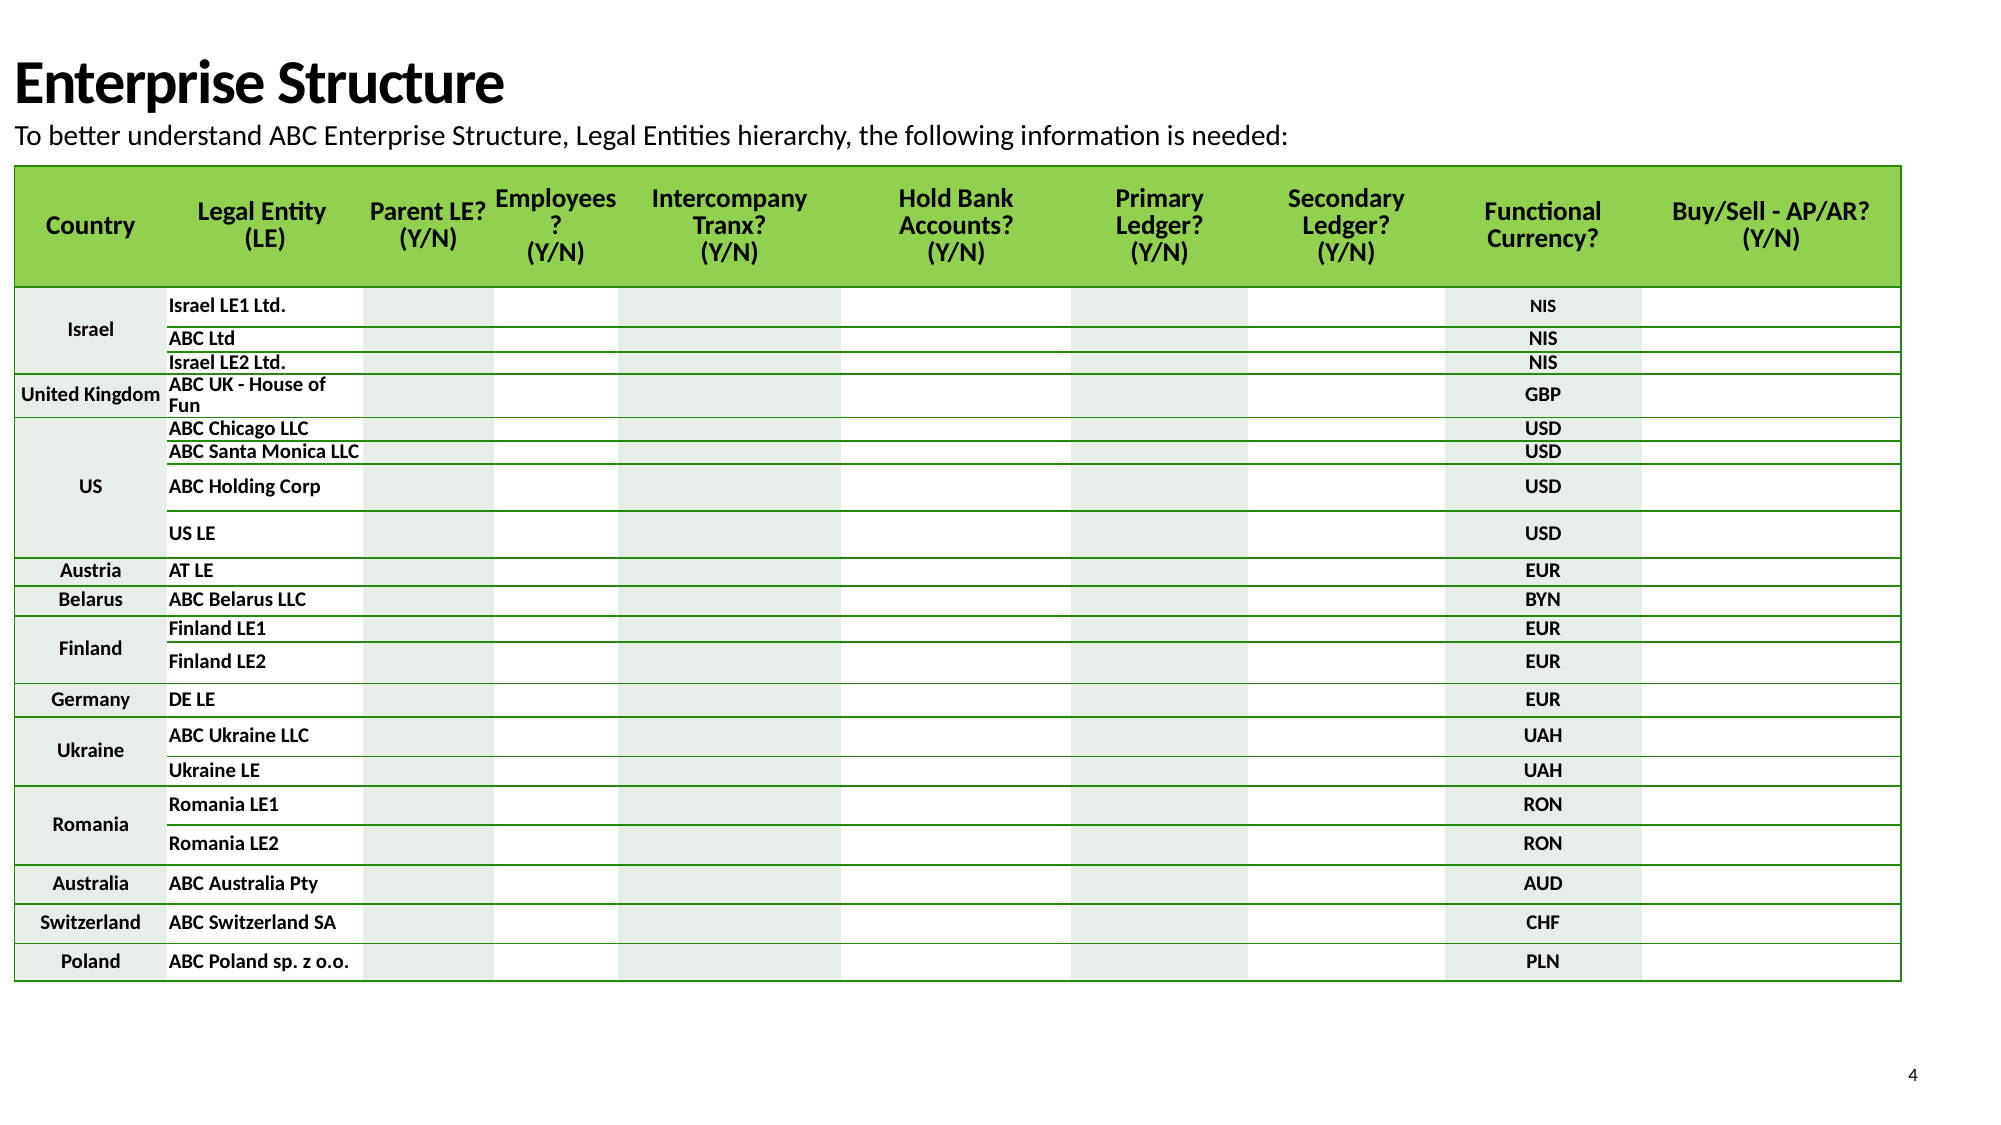

# Enterprise Structure
To better understand ABC Enterprise Structure, Legal Entities hierarchy, the following information is needed:
| Country | Legal Entity (LE) | Parent LE? (Y/N) | Employees? (Y/N) | Intercompany Tranx? (Y/N) | Hold Bank Accounts? (Y/N) | Primary Ledger? (Y/N) | Secondary Ledger? (Y/N) | Functional Currency? | Buy/Sell - AP/AR? (Y/N) |
| --- | --- | --- | --- | --- | --- | --- | --- | --- | --- |
| Israel | Israel LE1 Ltd. |  |  |  |  |  |  | NIS |  |
|  | ABC Ltd |  |  |  |  |  |  | NIS |  |
|  | Israel LE2 Ltd. |  |  |  |  |  |  | NIS |  |
| United Kingdom | ABC UK - House of Fun |  |  |  |  |  |  | GBP |  |
| US | ABC Chicago LLC |  |  |  |  |  |  | USD |  |
| India | ABC Santa Monica LLC |  |  |  |  |  |  | USD |  |
| Canada | ABC Holding Corp |  |  |  |  |  |  | USD |  |
|  | US LE |  |  |  |  |  |  | USD |  |
| Austria | AT LE |  |  |  |  |  |  | EUR |  |
| Belarus | ABC Belarus LLC |  |  |  |  |  |  | BYN |  |
| Finland | Finland LE1 |  |  |  |  |  |  | EUR |  |
| Germany | Finland LE2 |  |  |  |  |  |  | EUR |  |
| Germany | DE LE |  |  |  |  |  |  | EUR |  |
| Ukraine | ABC Ukraine LLC |  |  |  |  |  |  | UAH |  |
| Singapore | Ukraine LE |  |  |  |  |  |  | UAH |  |
| Romania | Romania LE1 |  |  |  |  |  |  | RON |  |
| Japan | Romania LE2 |  |  |  |  |  |  | RON |  |
| Australia | ABC Australia Pty |  |  |  |  |  |  | AUD |  |
| Switzerland | ABC Switzerland SA |  |  |  |  |  |  | CHF |  |
| Poland | ABC Poland sp. z o.o. |  |  |  |  |  |  | PLN |  |